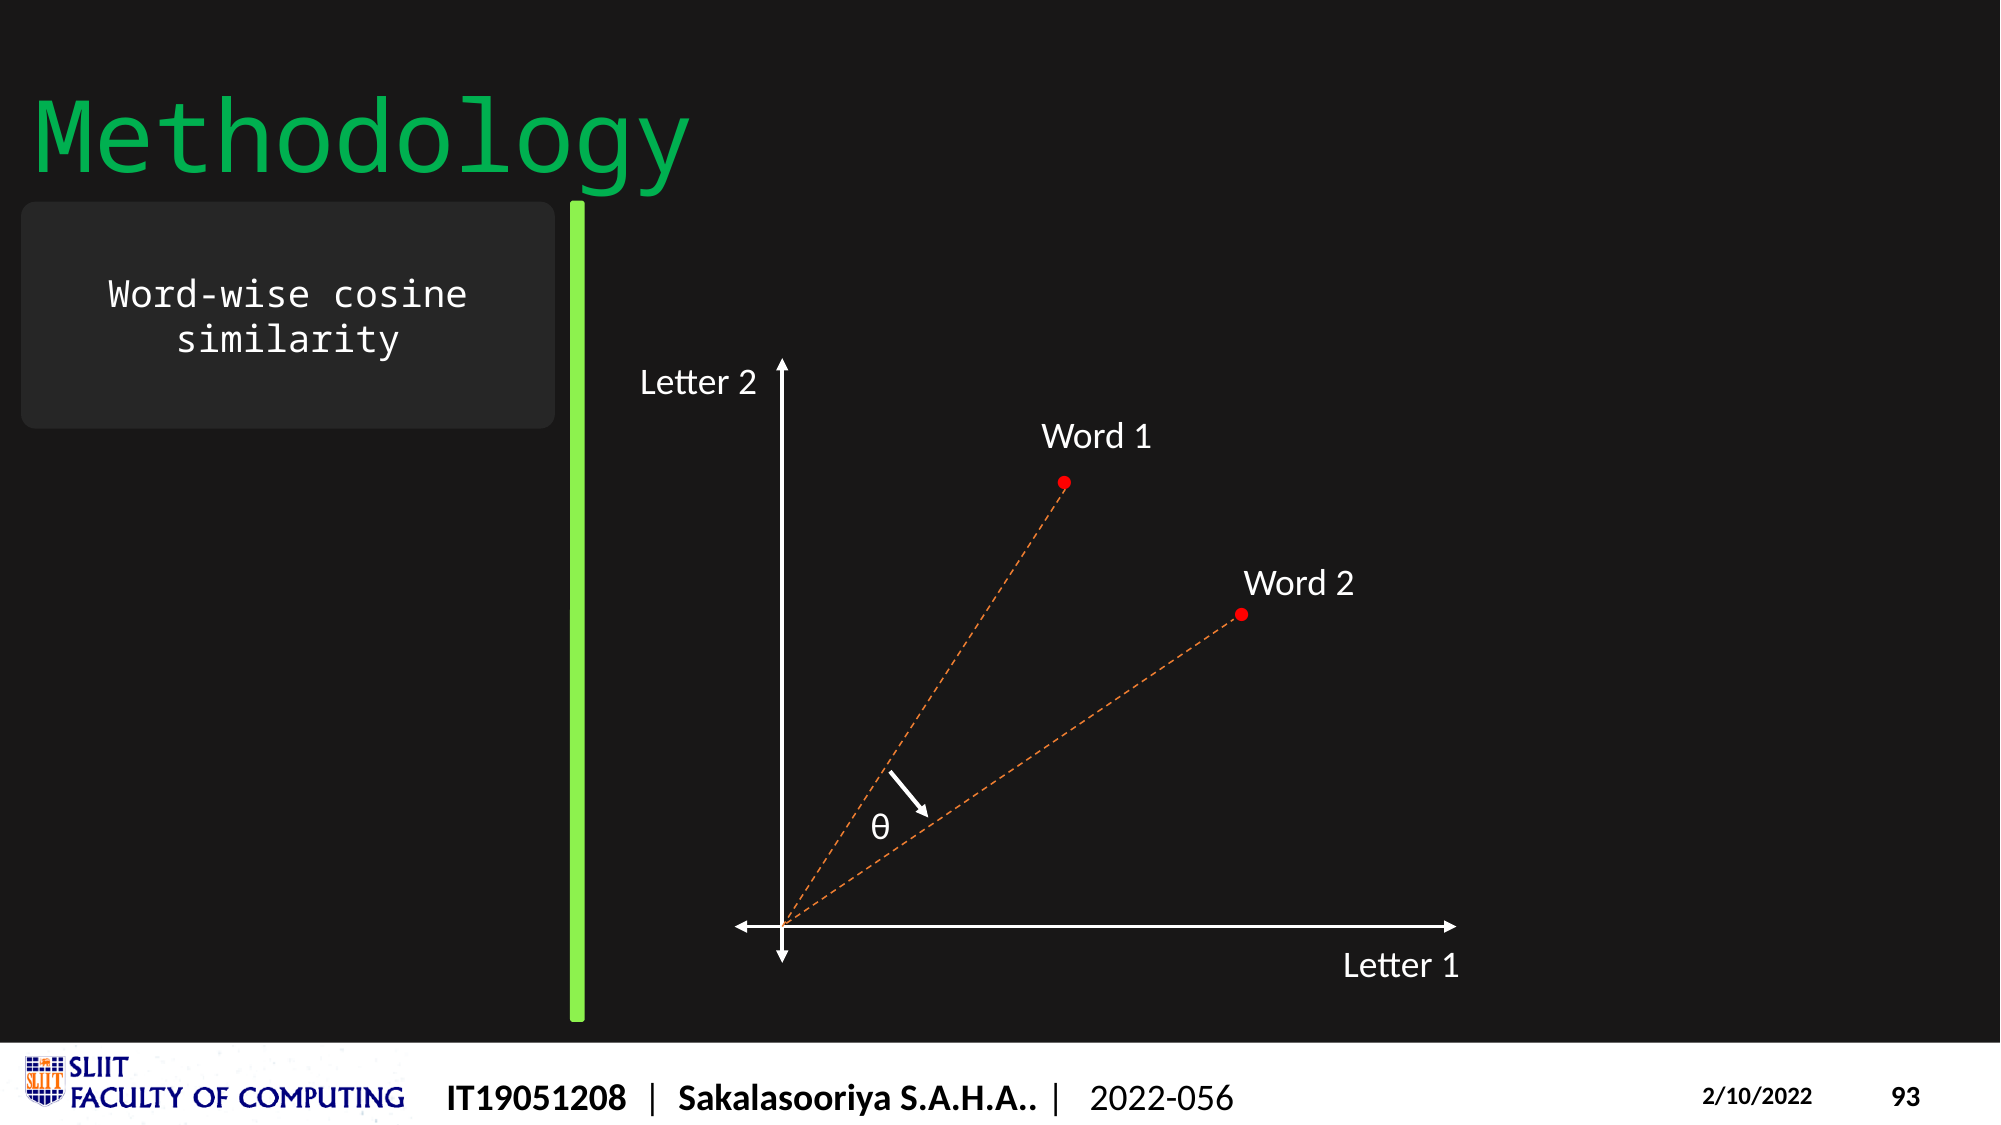

# Methodology
Word-wise cosine similarity

Letter 2
Word 1
•
Word 2
•
θ
Letter 1